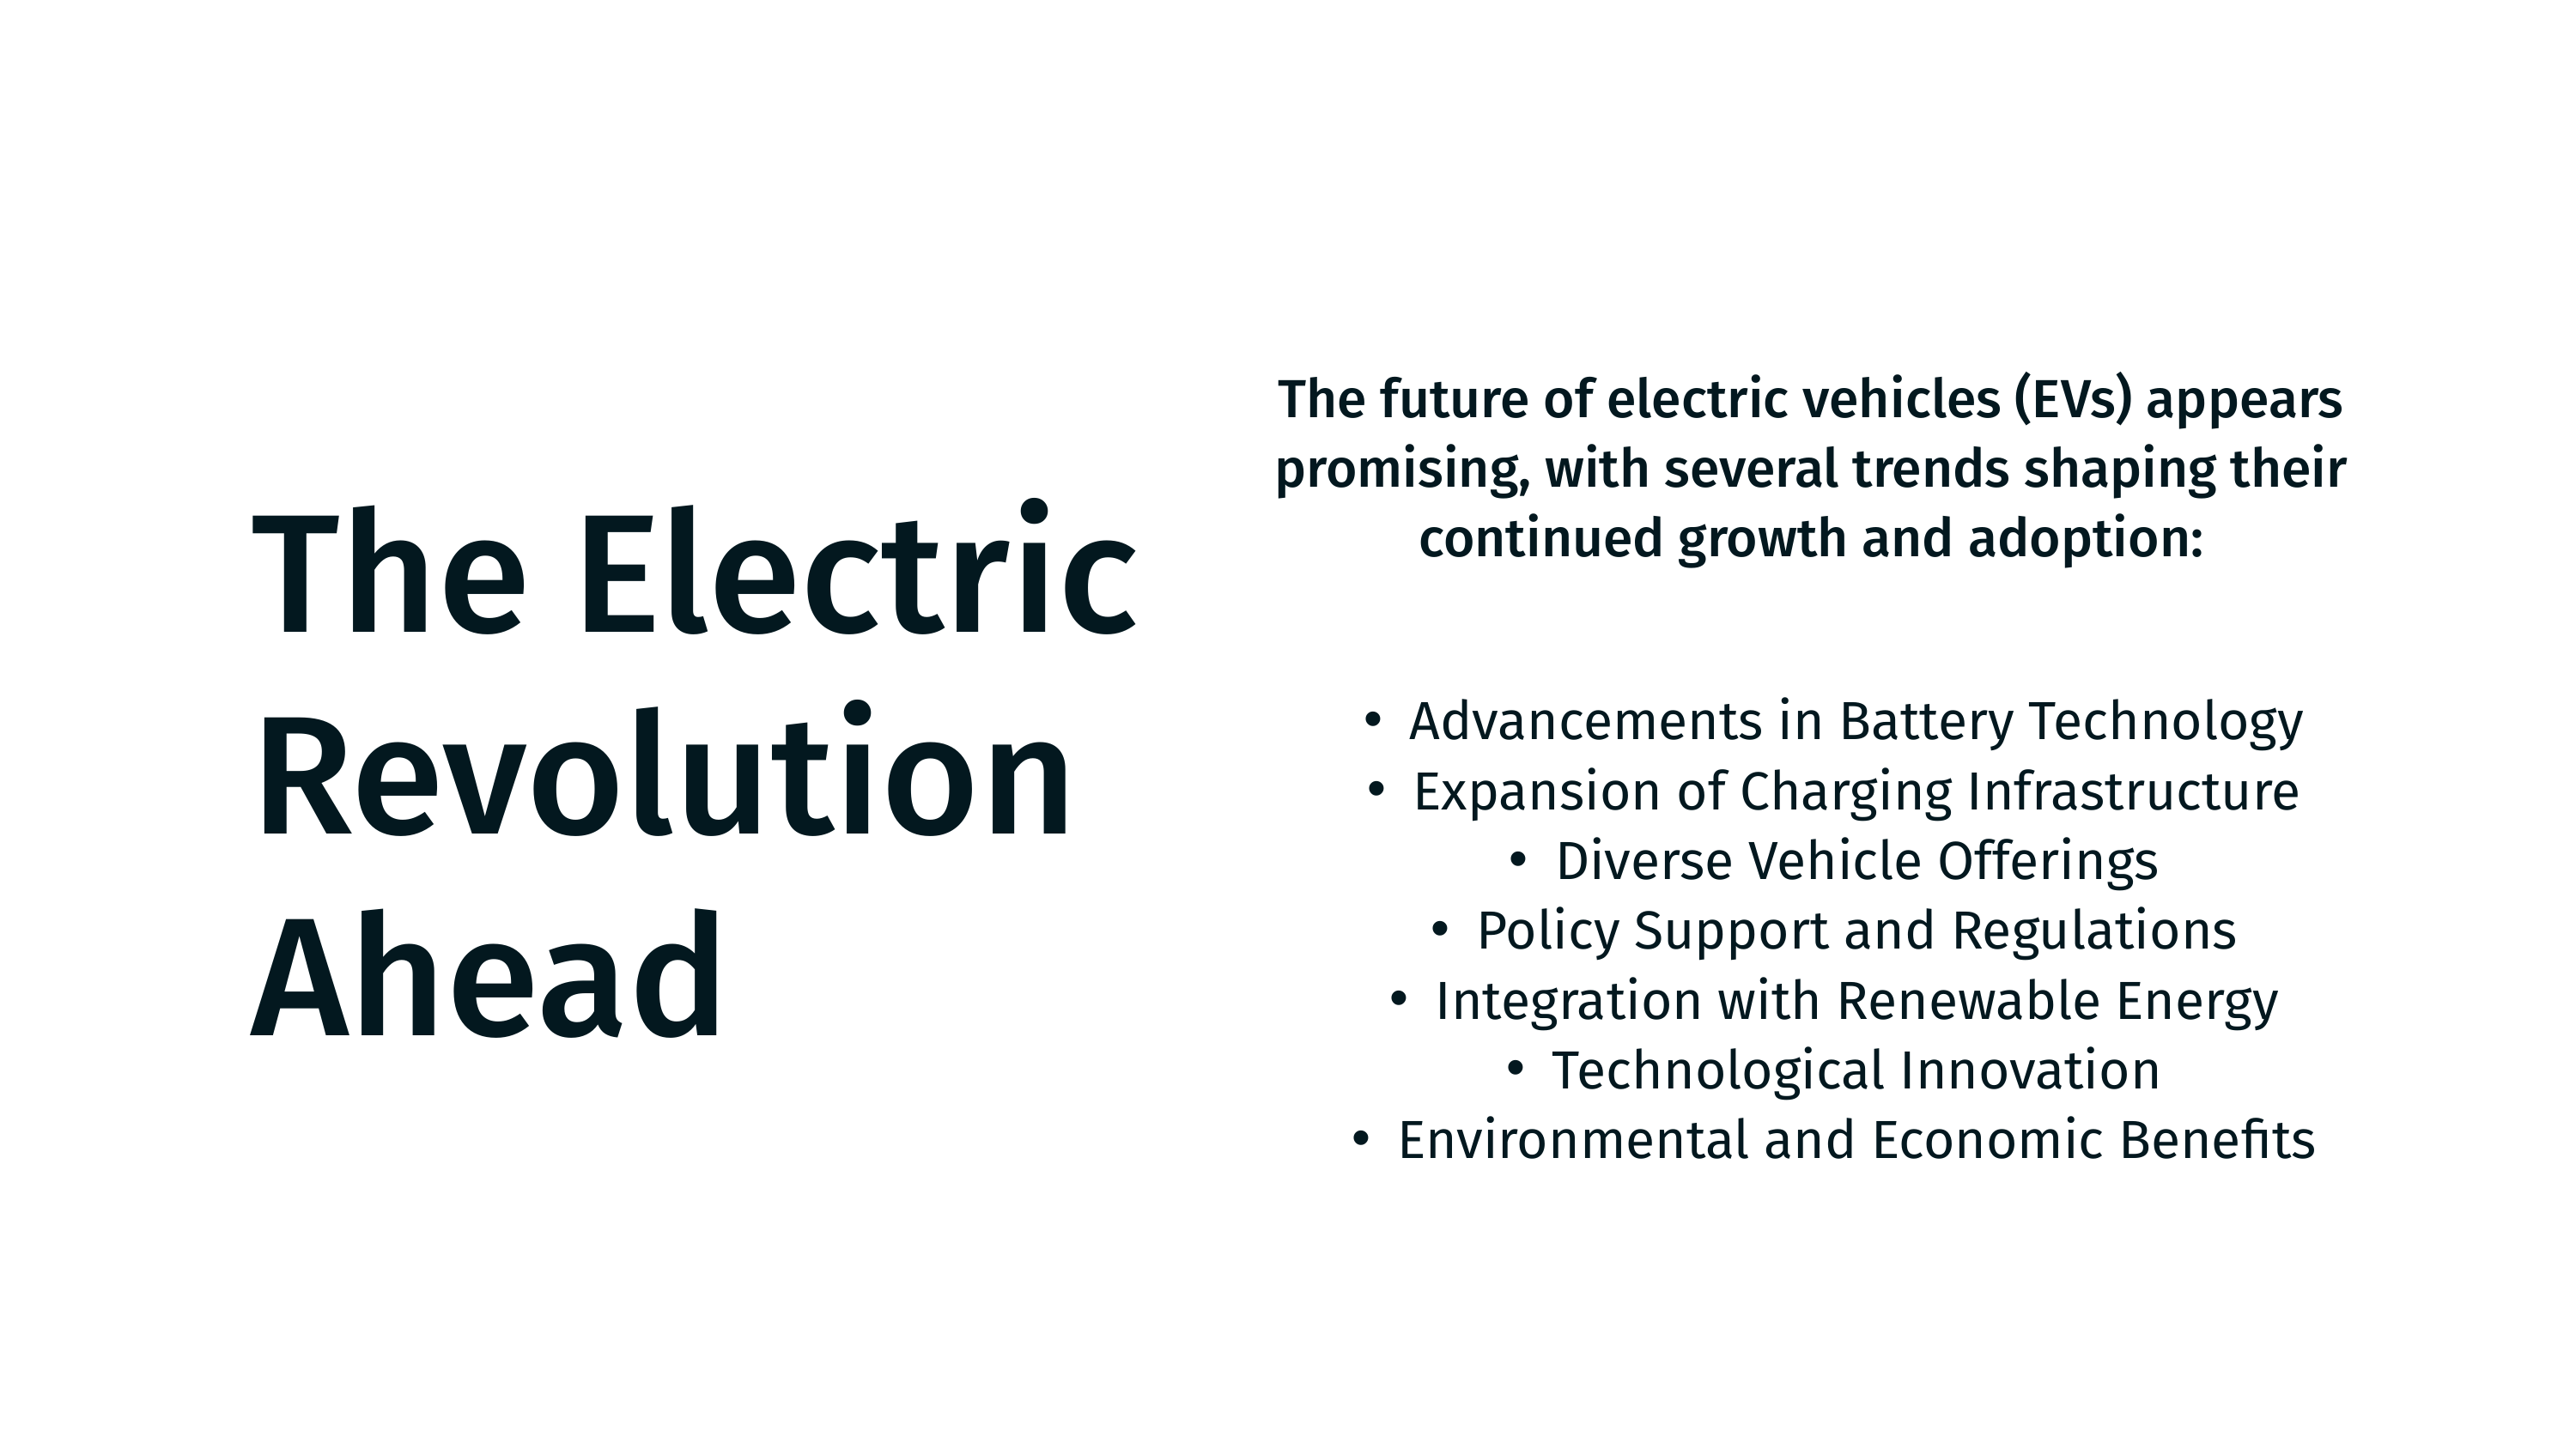

The future of electric vehicles (EVs) appears promising, with several trends shaping their continued growth and adoption:
The Electric Revolution Ahead
Advancements in Battery Technology
Expansion of Charging Infrastructure
Diverse Vehicle Offerings
Policy Support and Regulations
Integration with Renewable Energy
Technological Innovation
Environmental and Economic Benefits